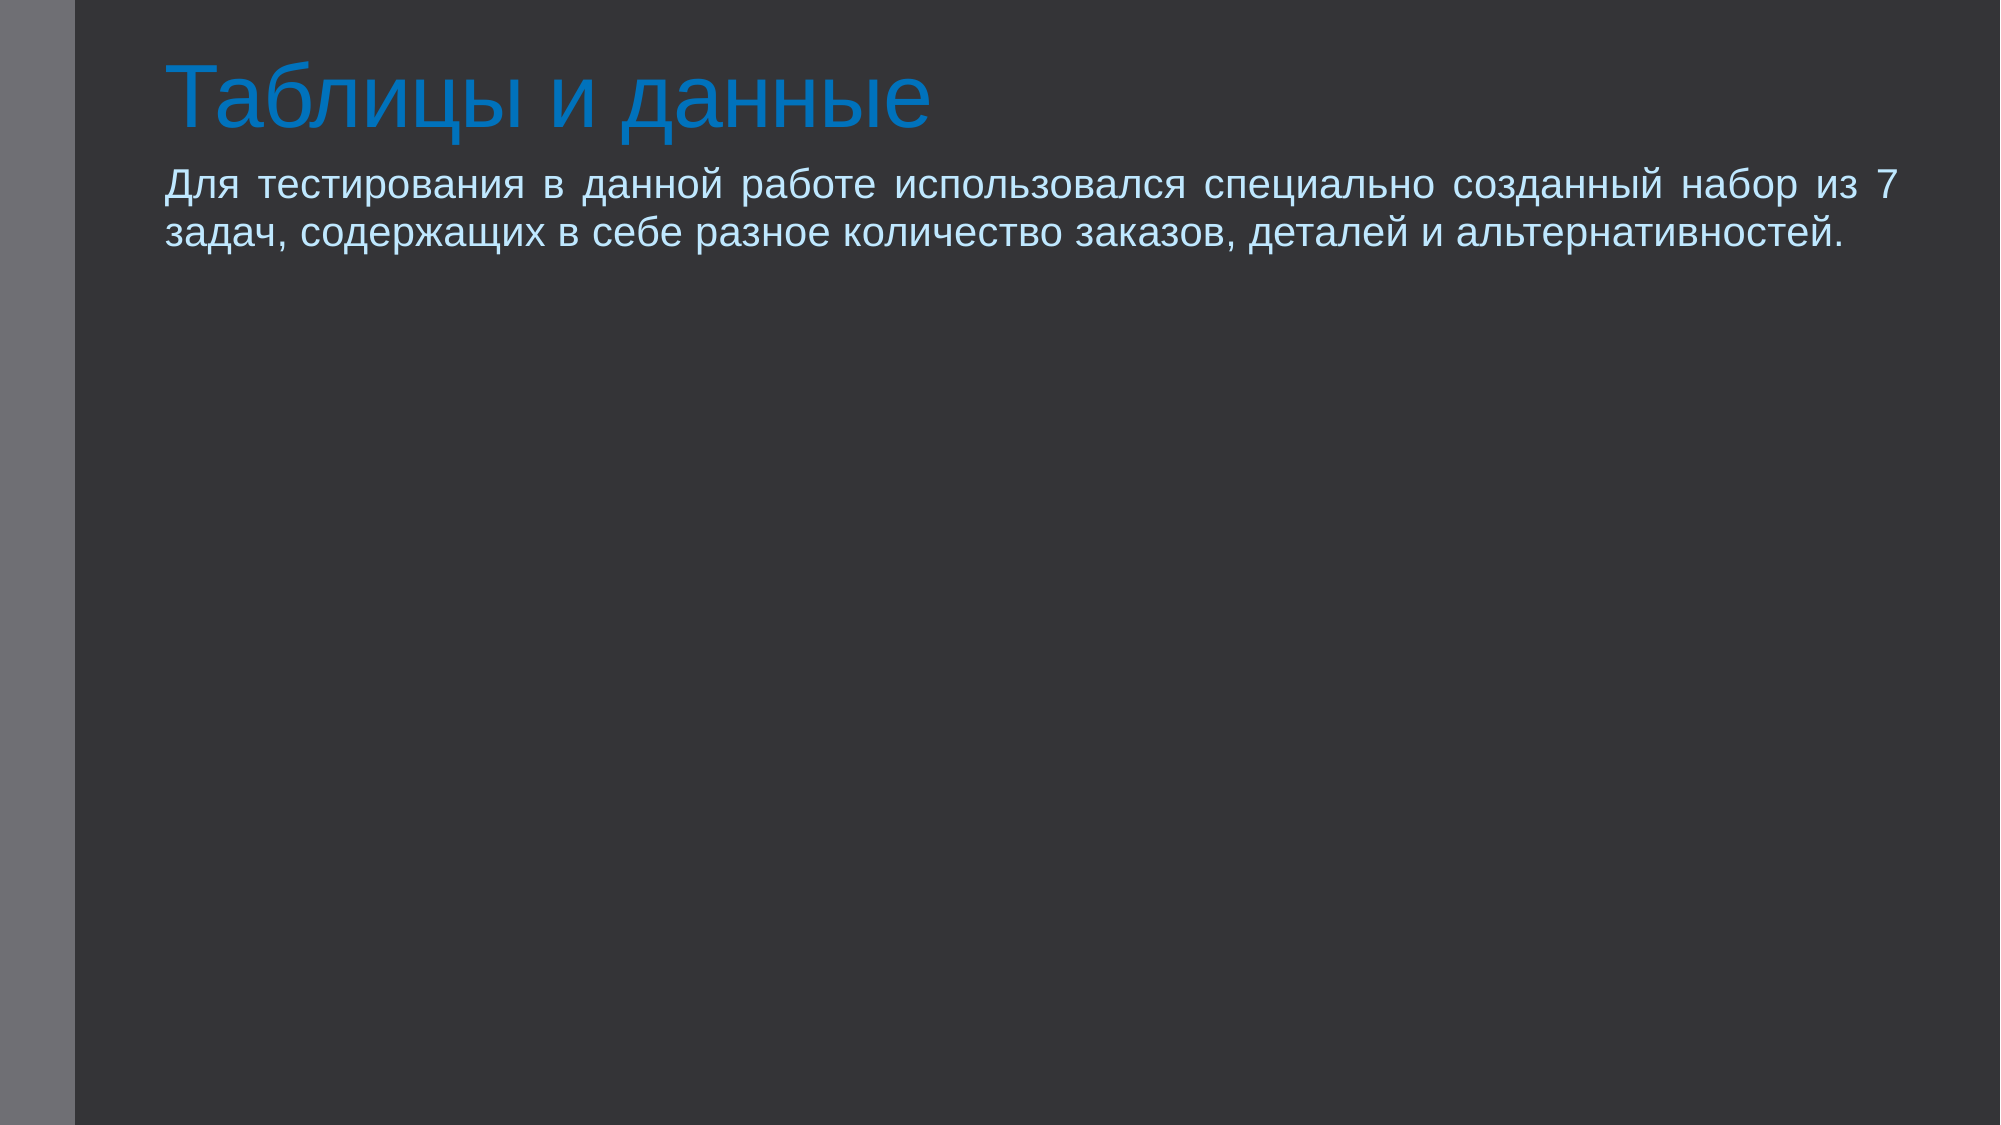

# Таблицы и данные
Для тестирования в данной работе использовался специально созданный набор из 7 задач, содержащих в себе разное количество заказов, деталей и альтернативностей.